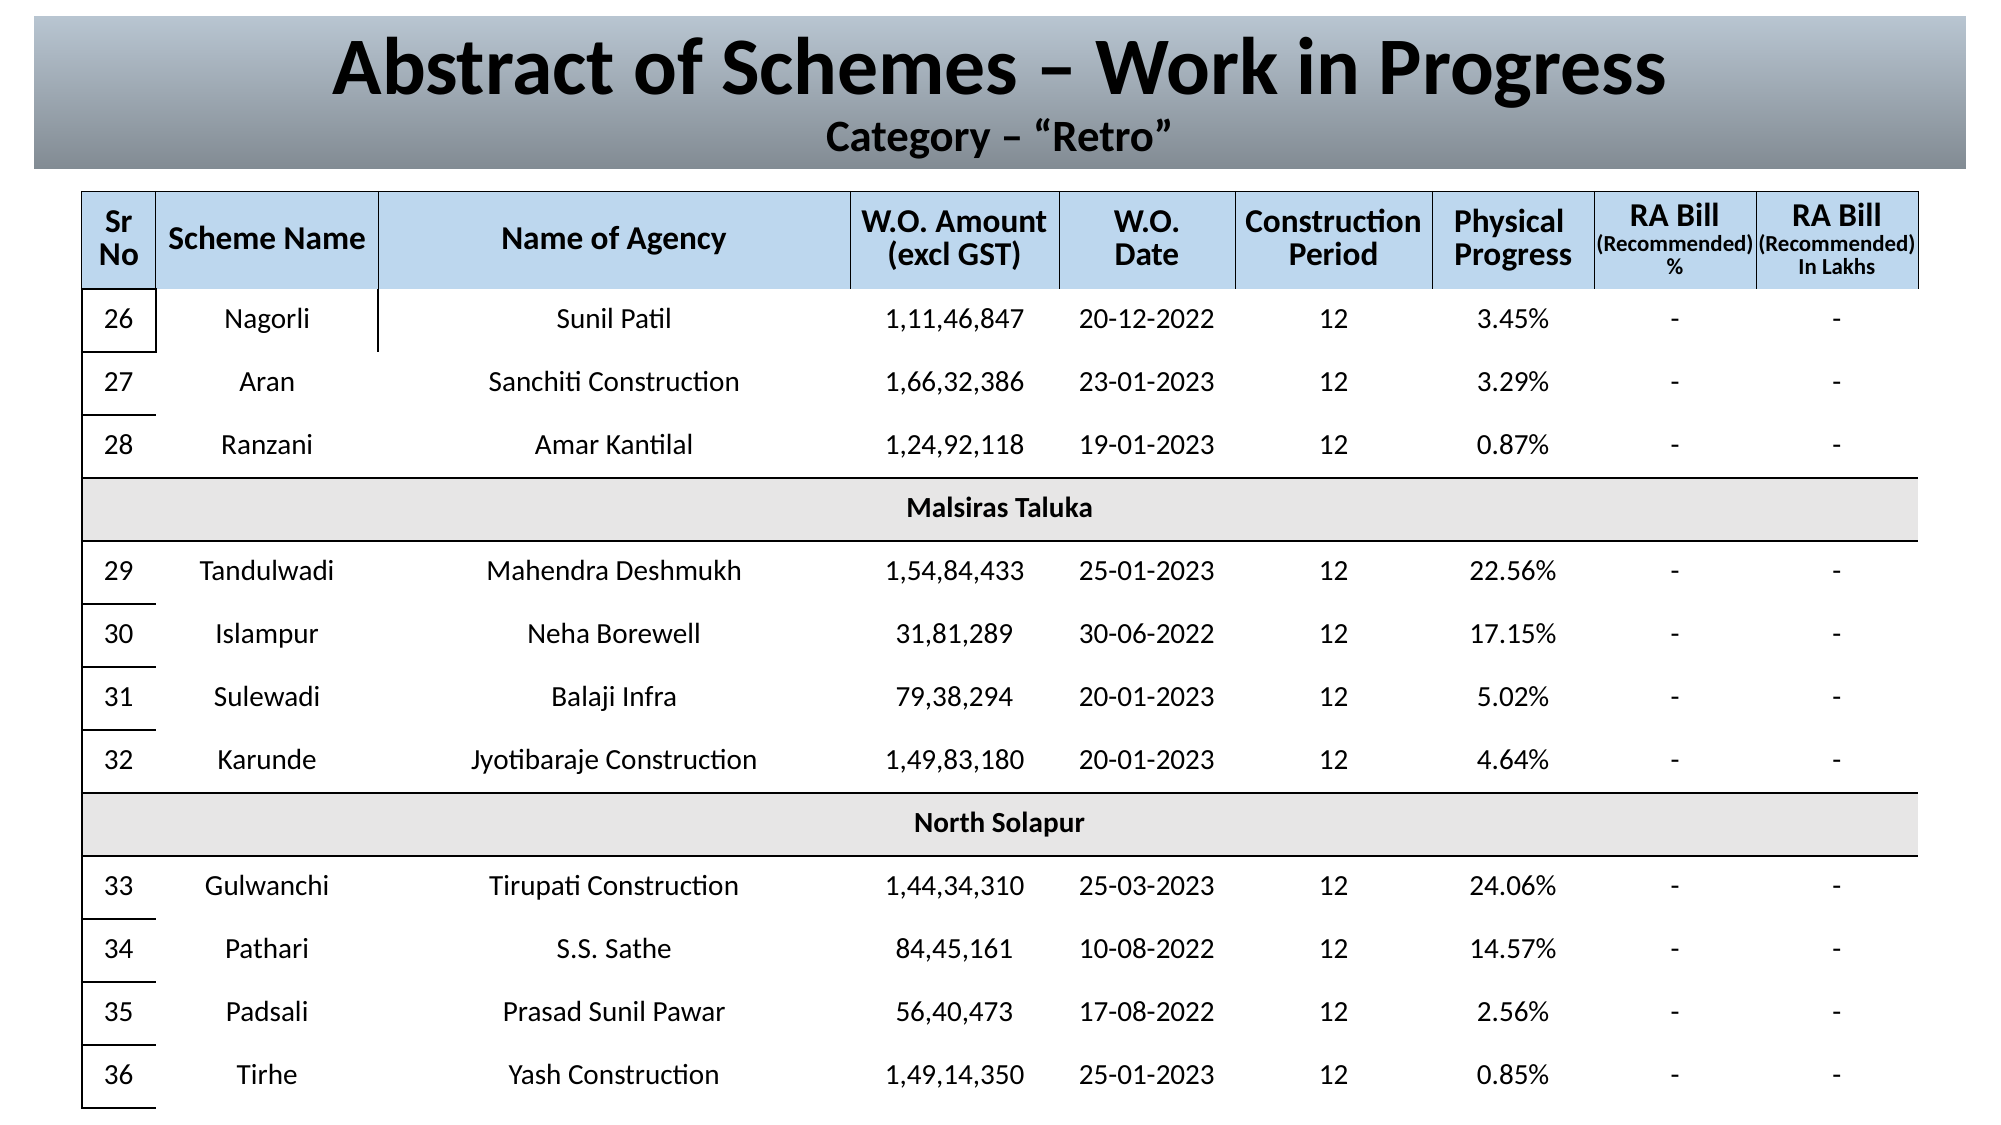

# Abstract of Schemes – Work in Progress Category – “Retro”
| Sr No | Scheme Name | Name of Agency | W.O. Amount (excl GST) | W.O. Date | Construction Period | Physical Progress | RA Bill (Recommended) % | RA Bill (Recommended) In Lakhs |
| --- | --- | --- | --- | --- | --- | --- | --- | --- |
| 26 | Nagorli | Sunil Patil | 1,11,46,847 | 20-12-2022 | 12 | 3.45% | - | - |
| --- | --- | --- | --- | --- | --- | --- | --- | --- |
| 27 | Aran | Sanchiti Construction | 1,66,32,386 | 23-01-2023 | 12 | 3.29% | - | - |
| 28 | Ranzani | Amar Kantilal | 1,24,92,118 | 19-01-2023 | 12 | 0.87% | - | - |
| Malsiras Taluka | Malsiras Taluka |  |  |  |  |  |  |  |
| 29 | Tandulwadi | Mahendra Deshmukh | 1,54,84,433 | 25-01-2023 | 12 | 22.56% | - | - |
| 30 | Islampur | Neha Borewell | 31,81,289 | 30-06-2022 | 12 | 17.15% | - | - |
| 31 | Sulewadi | Balaji Infra | 79,38,294 | 20-01-2023 | 12 | 5.02% | - | - |
| 32 | Karunde | Jyotibaraje Construction | 1,49,83,180 | 20-01-2023 | 12 | 4.64% | - | - |
| North Solapur | North Solapur |  |  |  |  |  |  |  |
| 33 | Gulwanchi | Tirupati Construction | 1,44,34,310 | 25-03-2023 | 12 | 24.06% | - | - |
| 34 | Pathari | S.S. Sathe | 84,45,161 | 10-08-2022 | 12 | 14.57% | - | - |
| 35 | Padsali | Prasad Sunil Pawar | 56,40,473 | 17-08-2022 | 12 | 2.56% | - | - |
| 36 | Tirhe | Yash Construction | 1,49,14,350 | 25-01-2023 | 12 | 0.85% | - | - |